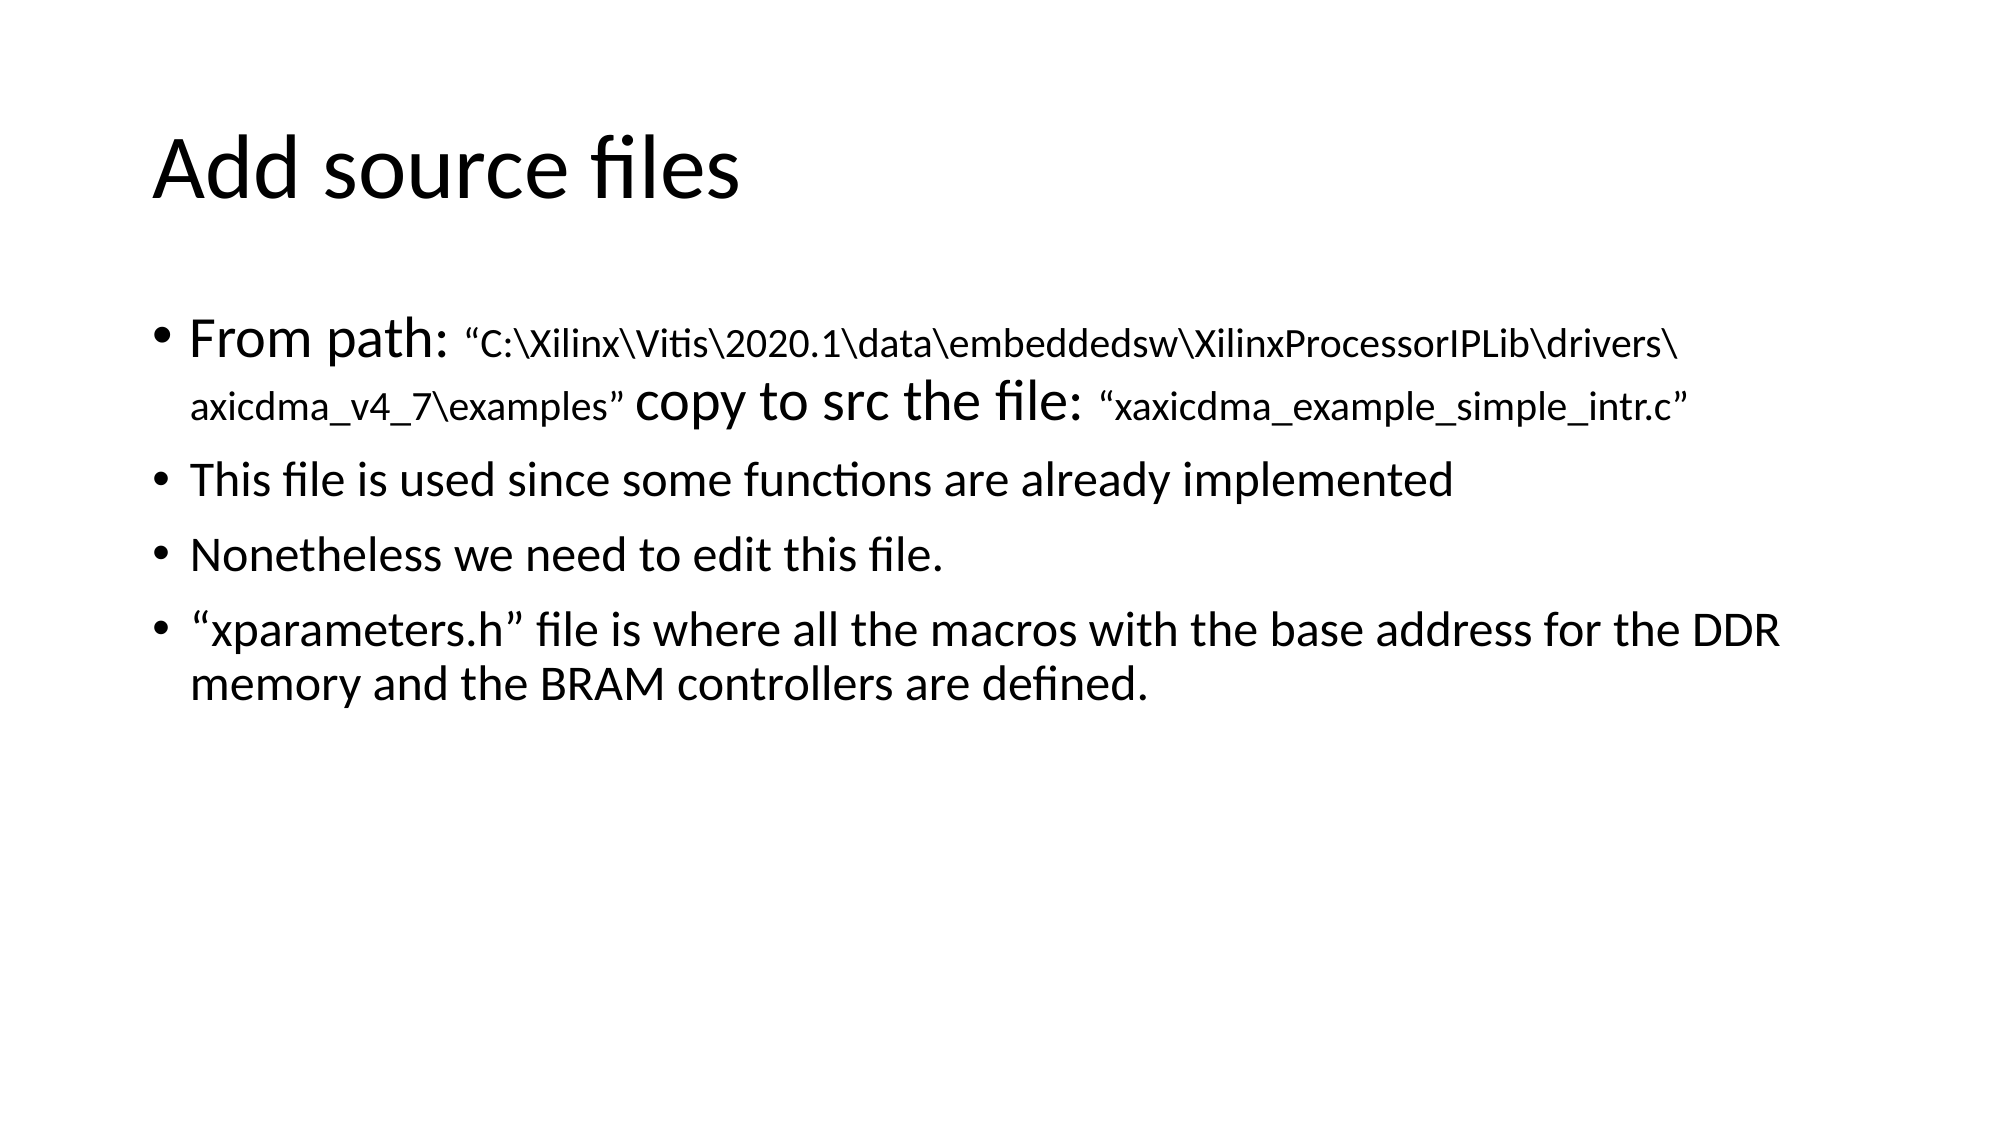

# Add source files
From path: “C:\Xilinx\Vitis\2020.1\data\embeddedsw\XilinxProcessorIPLib\drivers\axicdma_v4_7\examples” copy to src the file: “xaxicdma_example_simple_intr.c”
This file is used since some functions are already implemented
Nonetheless we need to edit this file.
“xparameters.h” file is where all the macros with the base address for the DDR memory and the BRAM controllers are defined.